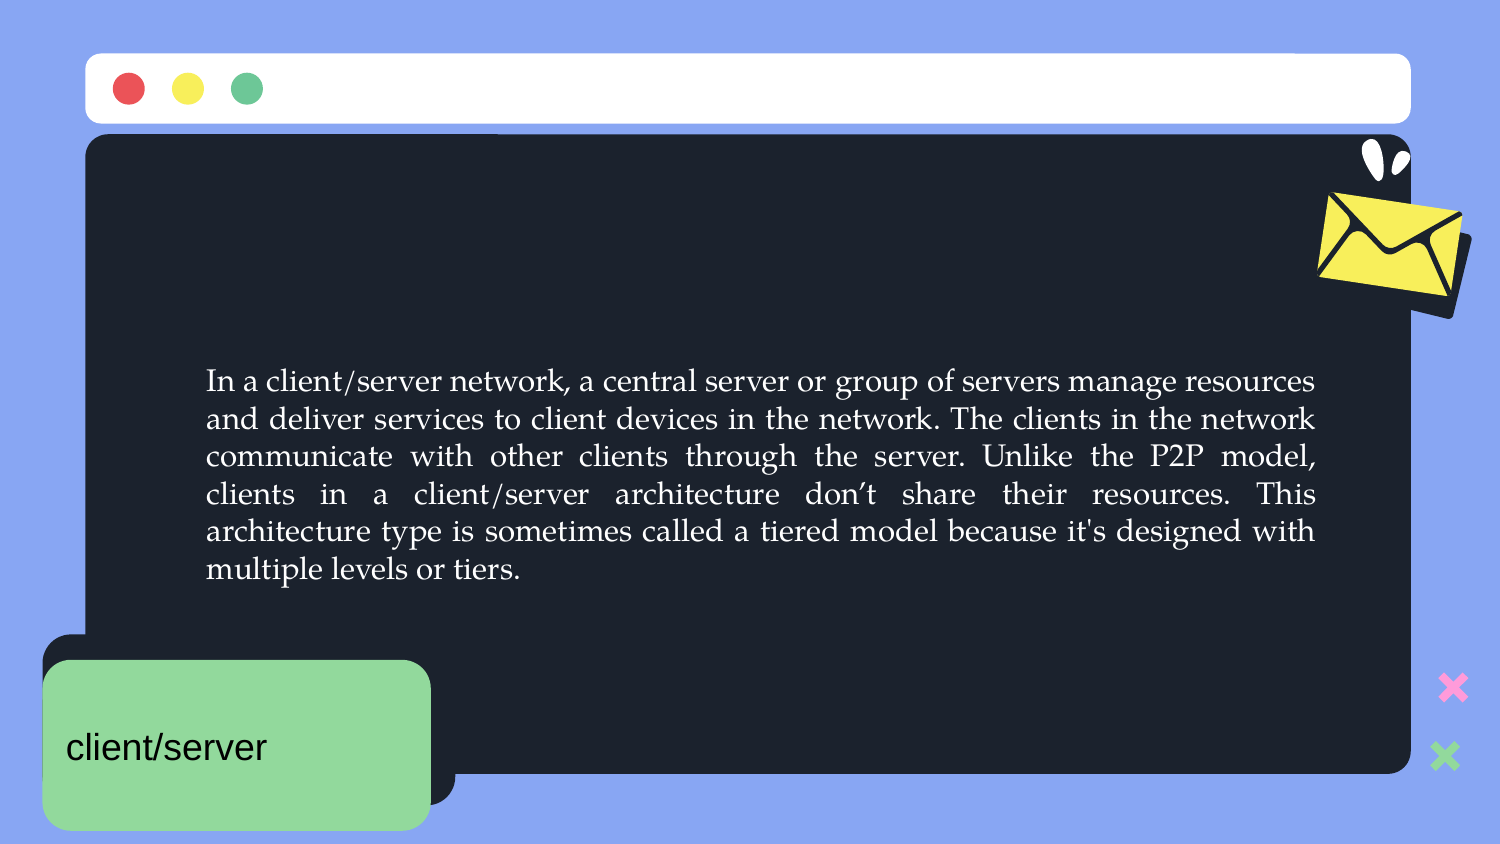

In a client/server network, a central server or group of servers manage resources and deliver services to client devices in the network. The clients in the network communicate with other clients through the server. Unlike the P2P model, clients in a client/server architecture don’t share their resources. This architecture type is sometimes called a tiered model because it's designed with multiple levels or tiers.

client/server